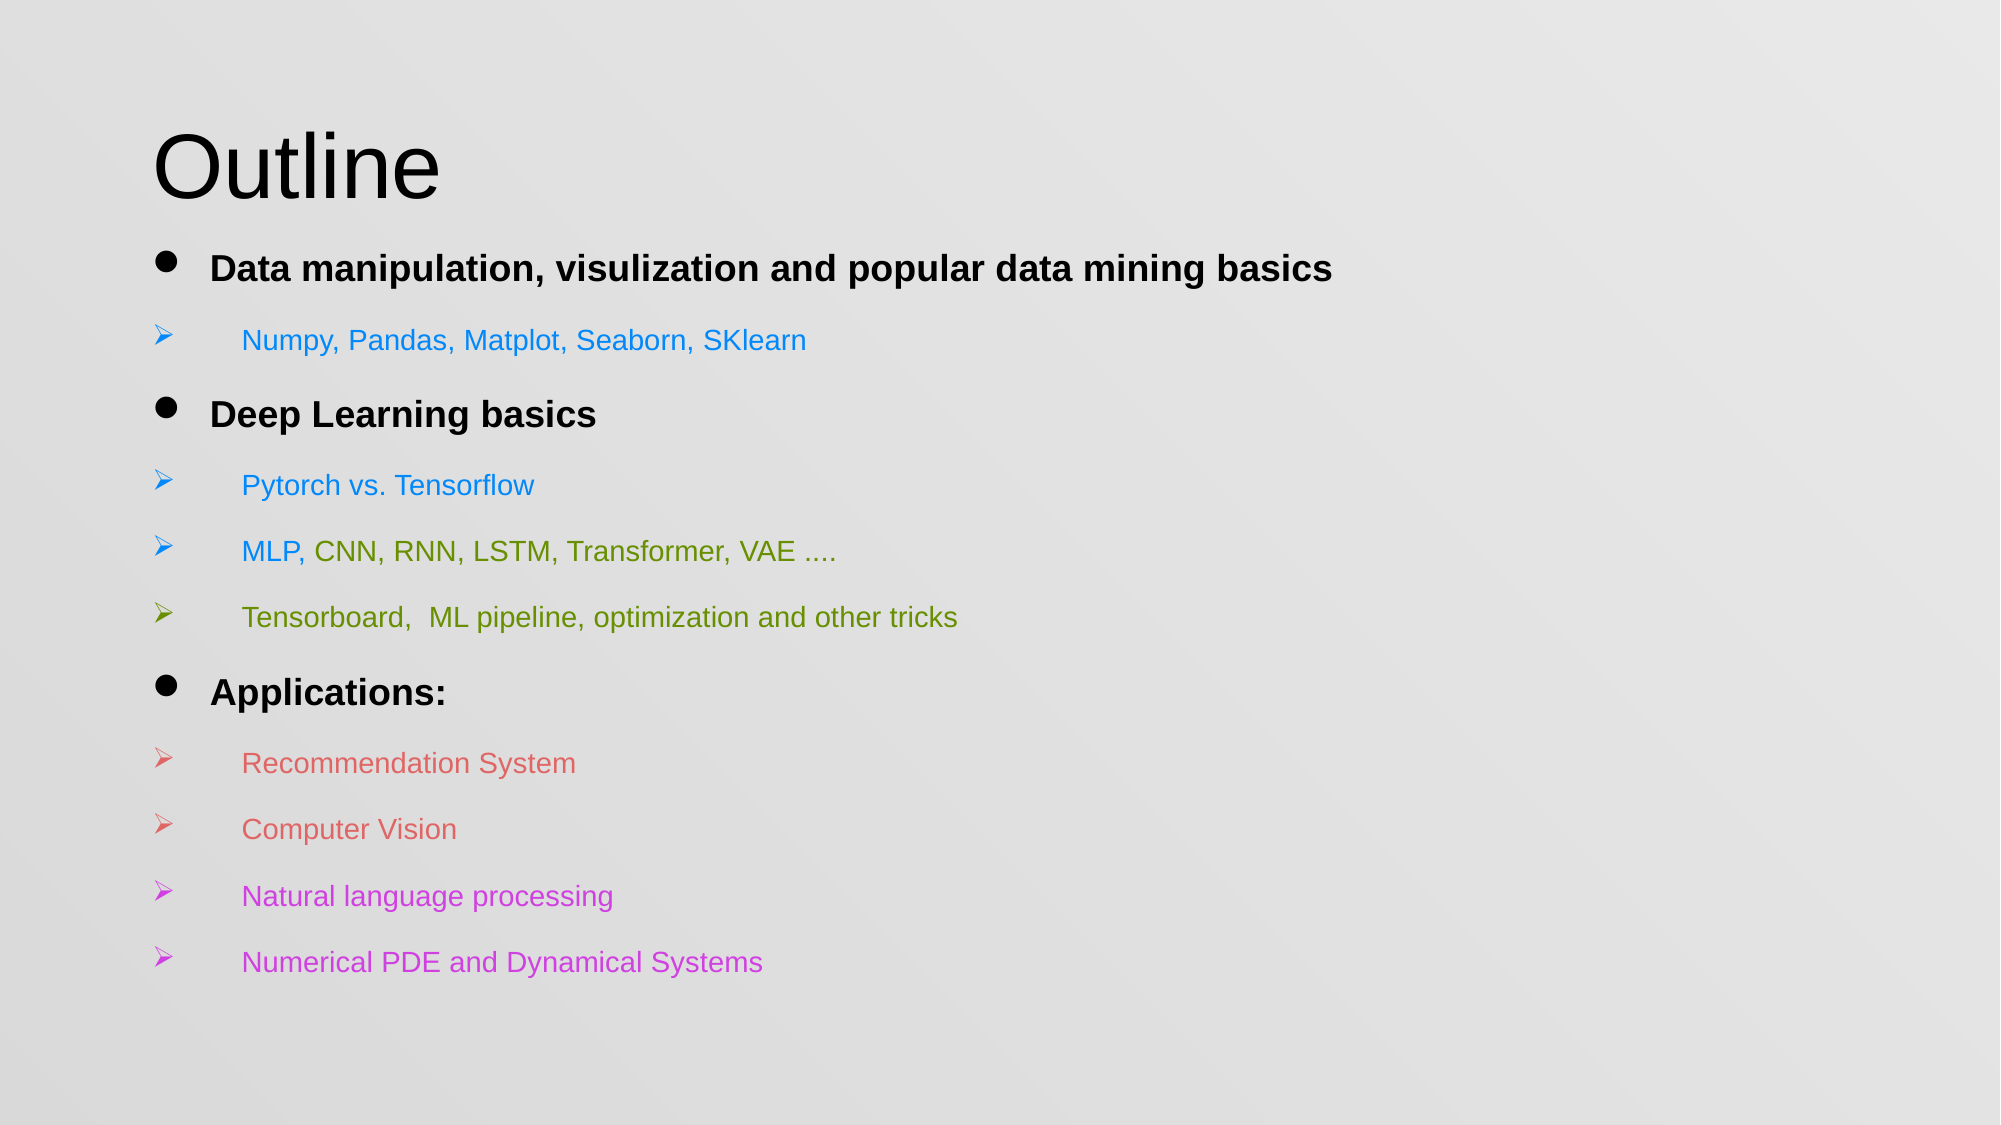

# Outline
Data manipulation, visulization and popular data mining basics
Numpy, Pandas, Matplot, Seaborn, SKlearn
Deep Learning basics
Pytorch vs. Tensorflow
MLP, CNN, RNN, LSTM, Transformer, VAE ....
Tensorboard,  ML pipeline, optimization and other tricks
Applications:
Recommendation System
Computer Vision
Natural language processing
Numerical PDE and Dynamical Systems